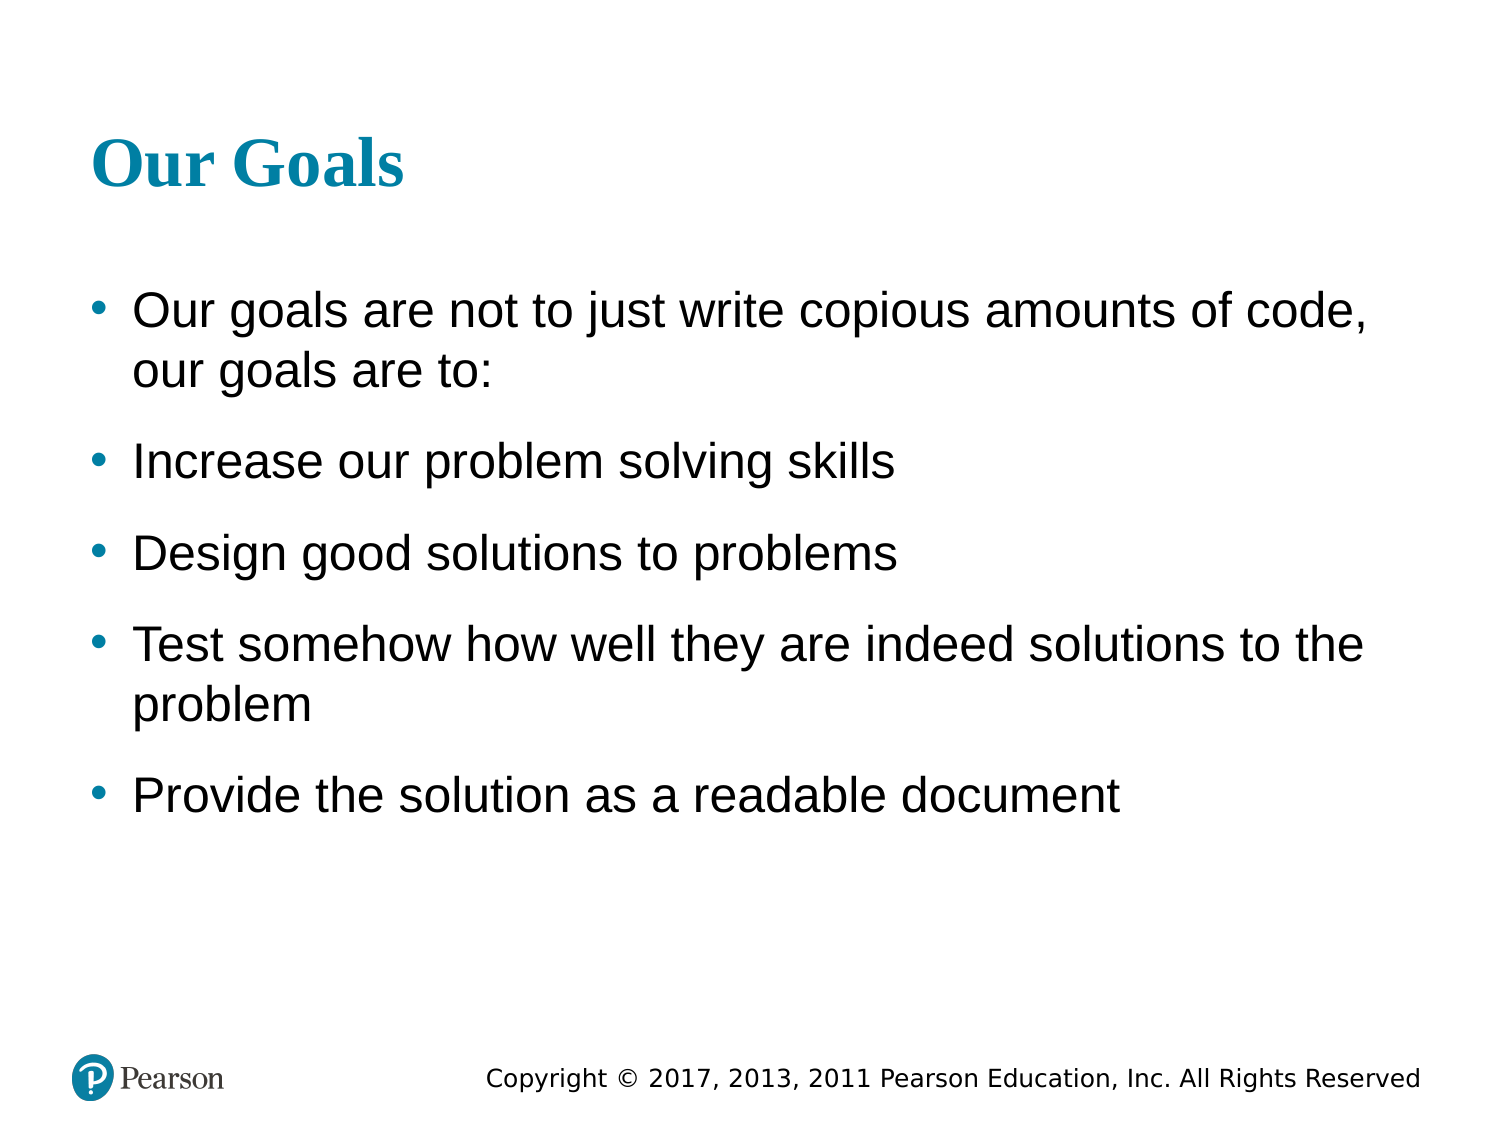

# Our Goals
Our goals are not to just write copious amounts of code, our goals are to:
Increase our problem solving skills
Design good solutions to problems
Test somehow how well they are indeed solutions to the problem
Provide the solution as a readable document